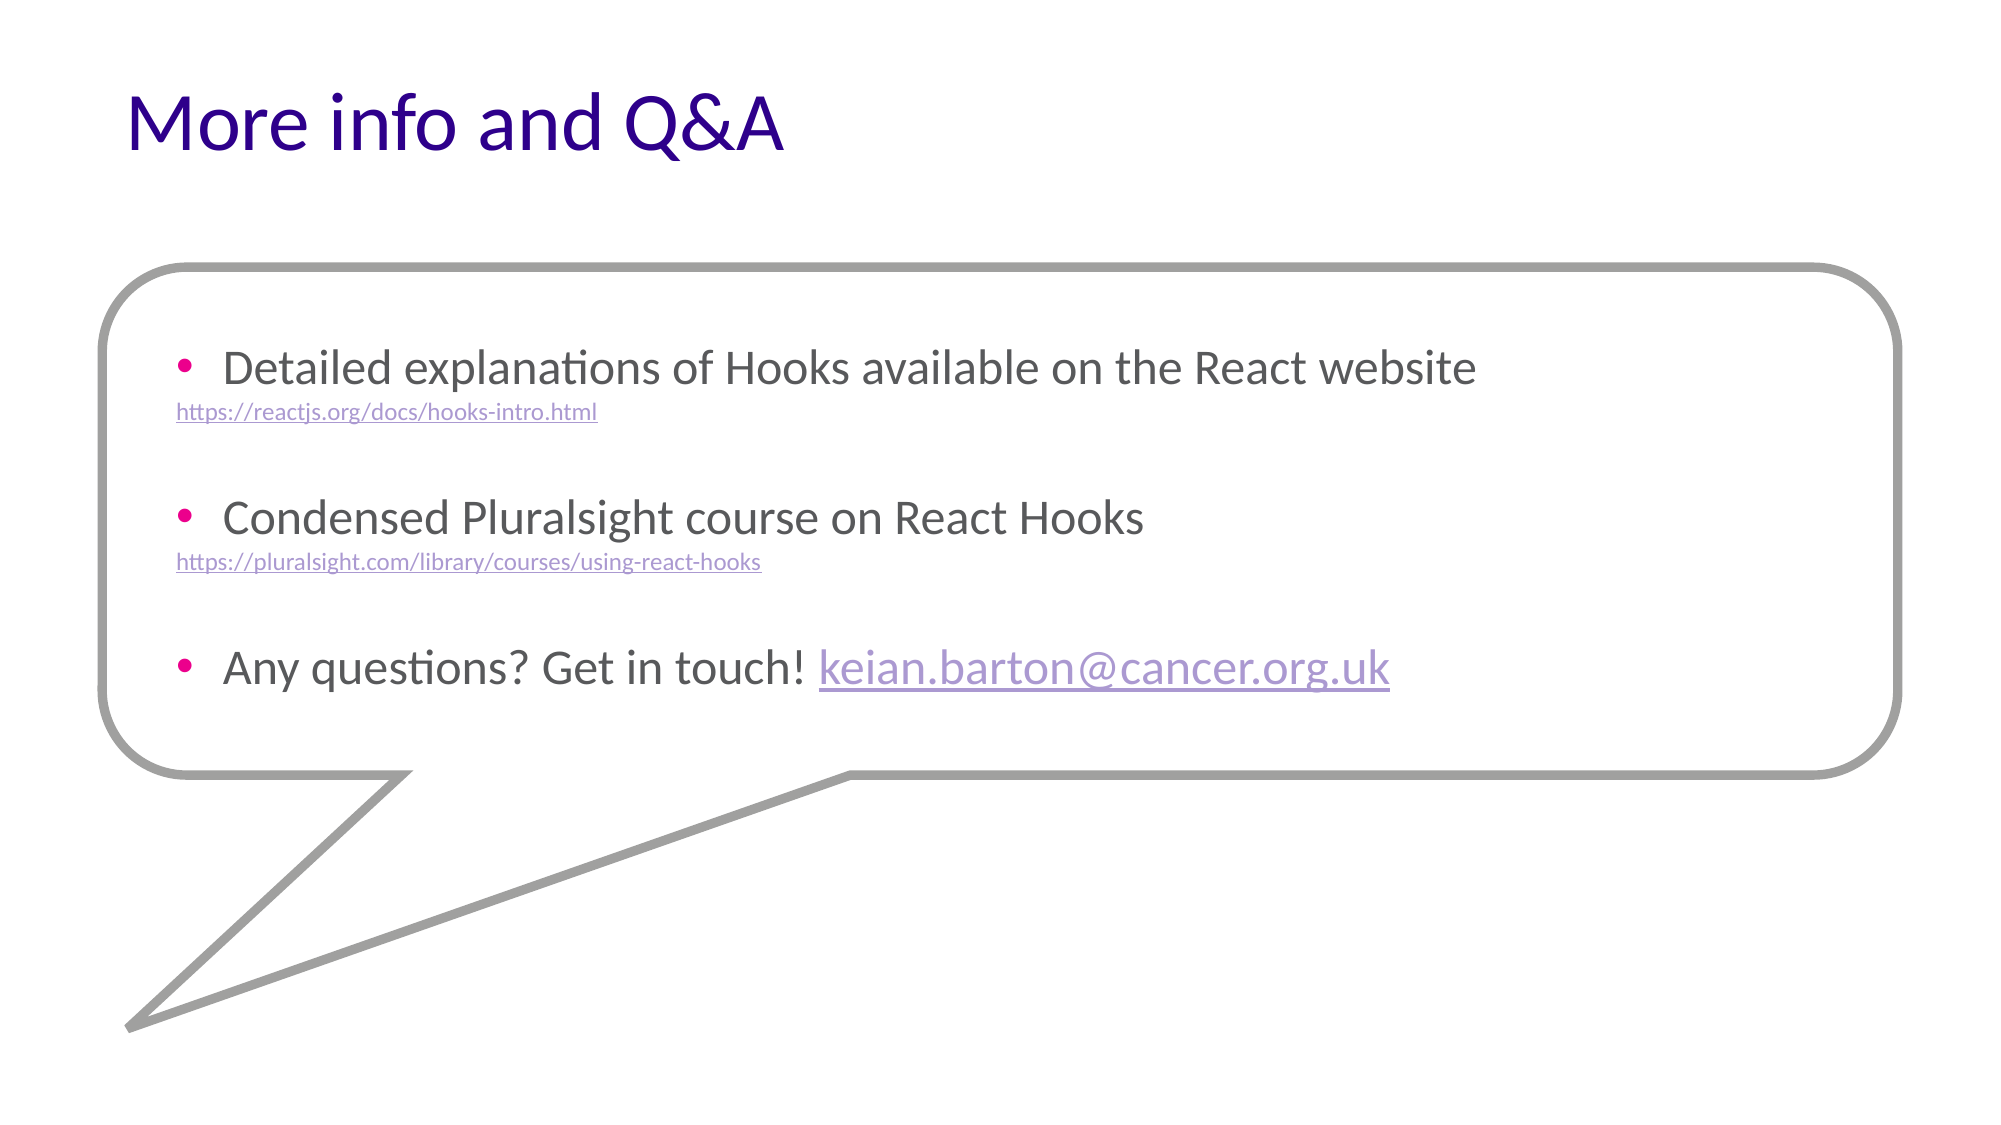

# More info and Q&A

Detailed explanations of Hooks available on the React website
https://reactjs.org/docs/hooks-intro.html

Condensed Pluralsight course on React Hooks
https://pluralsight.com/library/courses/using-react-hooks

Any questions? Get in touch! keian.barton@cancer.org.uk